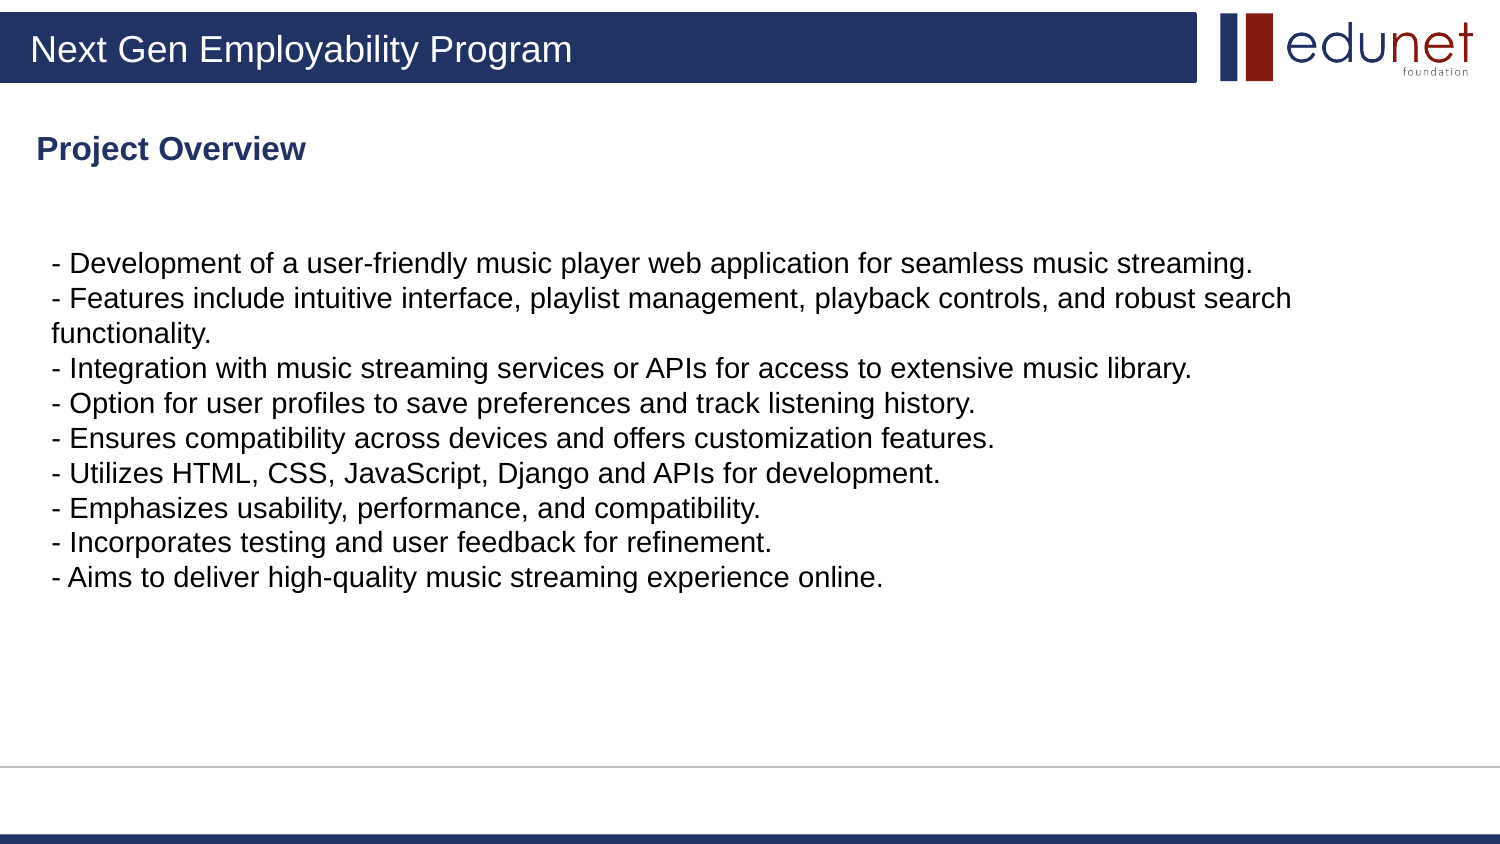

# Project Overview

- Development of a user-friendly music player web application for seamless music streaming.
- Features include intuitive interface, playlist management, playback controls, and robust search functionality.
- Integration with music streaming services or APIs for access to extensive music library.
- Option for user profiles to save preferences and track listening history.
- Ensures compatibility across devices and offers customization features.
- Utilizes HTML, CSS, JavaScript, Django and APIs for development.
- Emphasizes usability, performance, and compatibility.
- Incorporates testing and user feedback for refinement.
- Aims to deliver high-quality music streaming experience online.